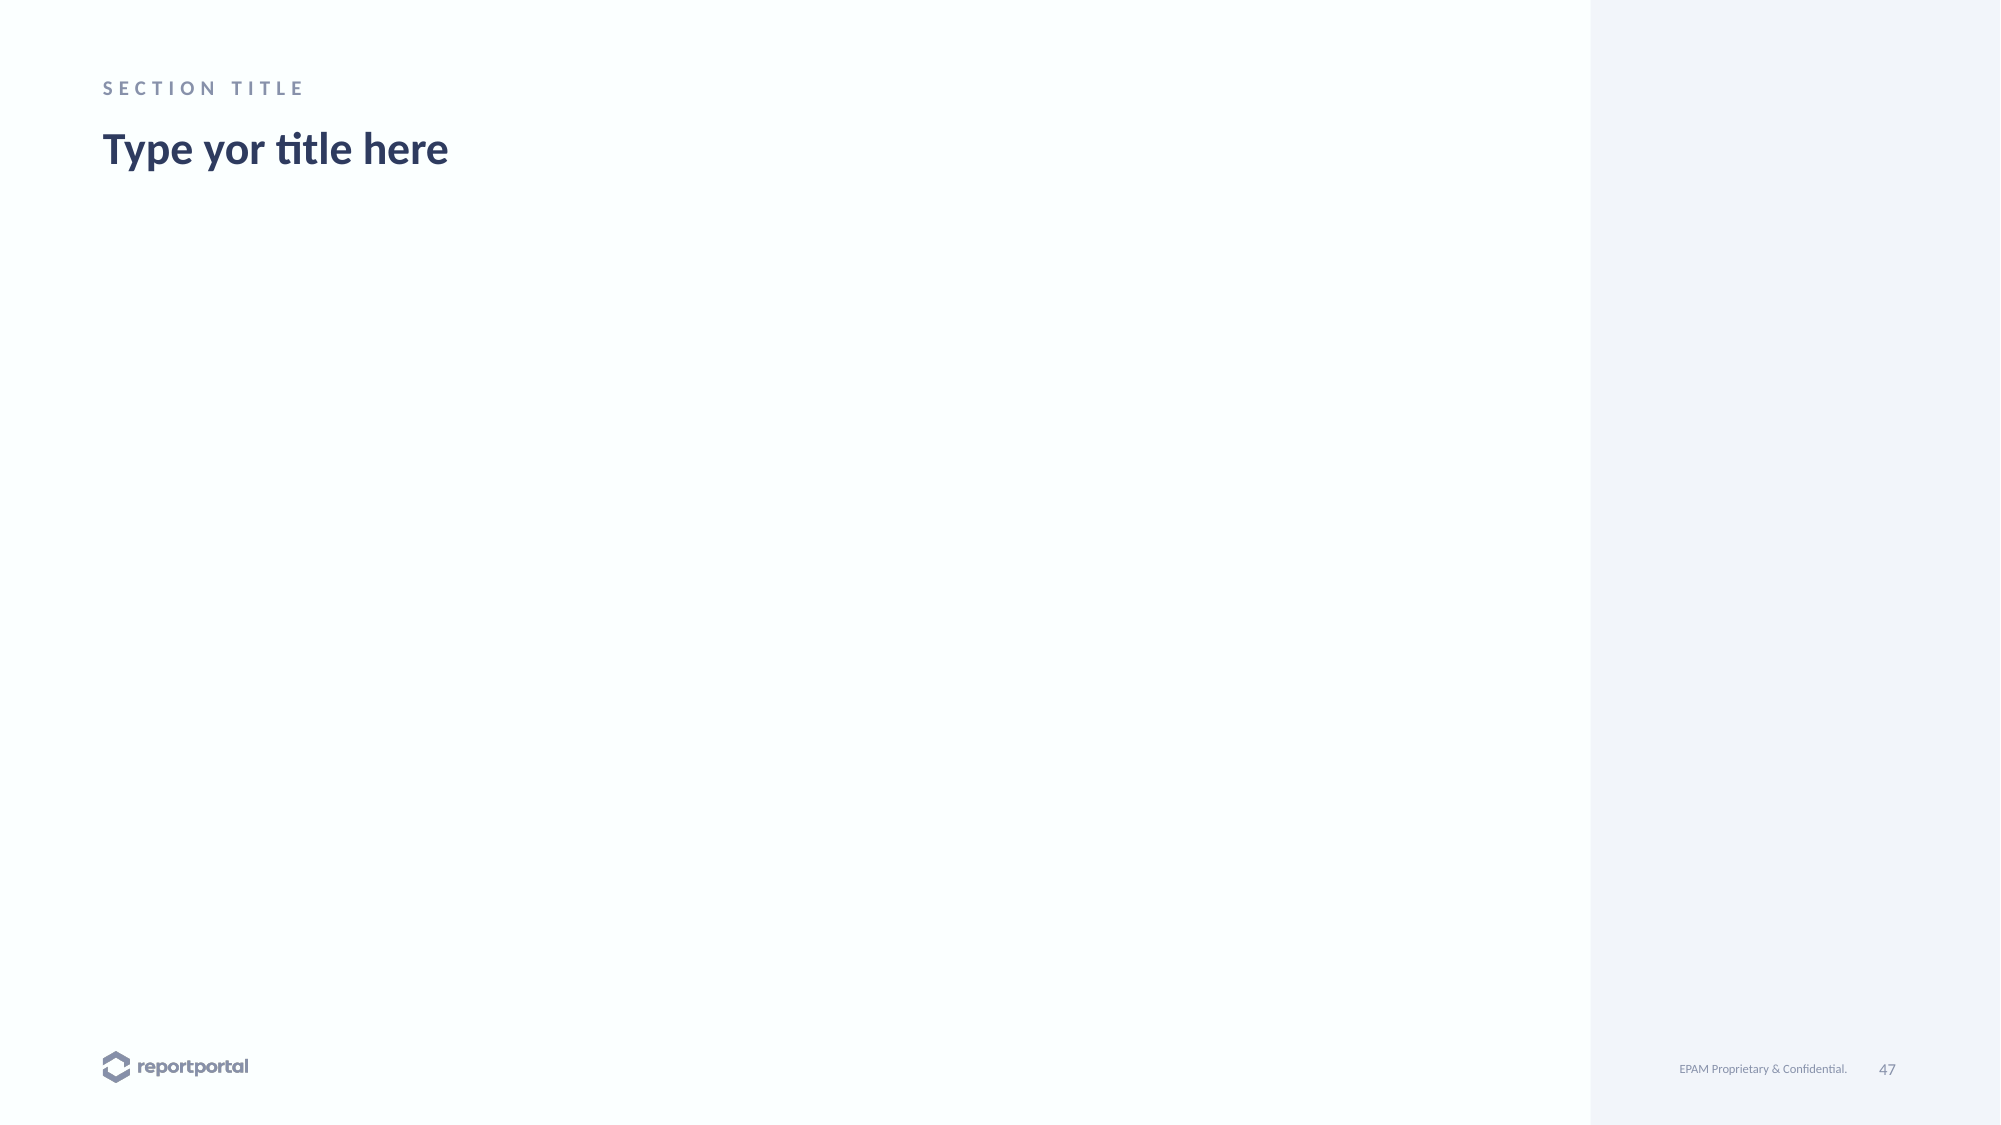

Section title
# Type yor title here